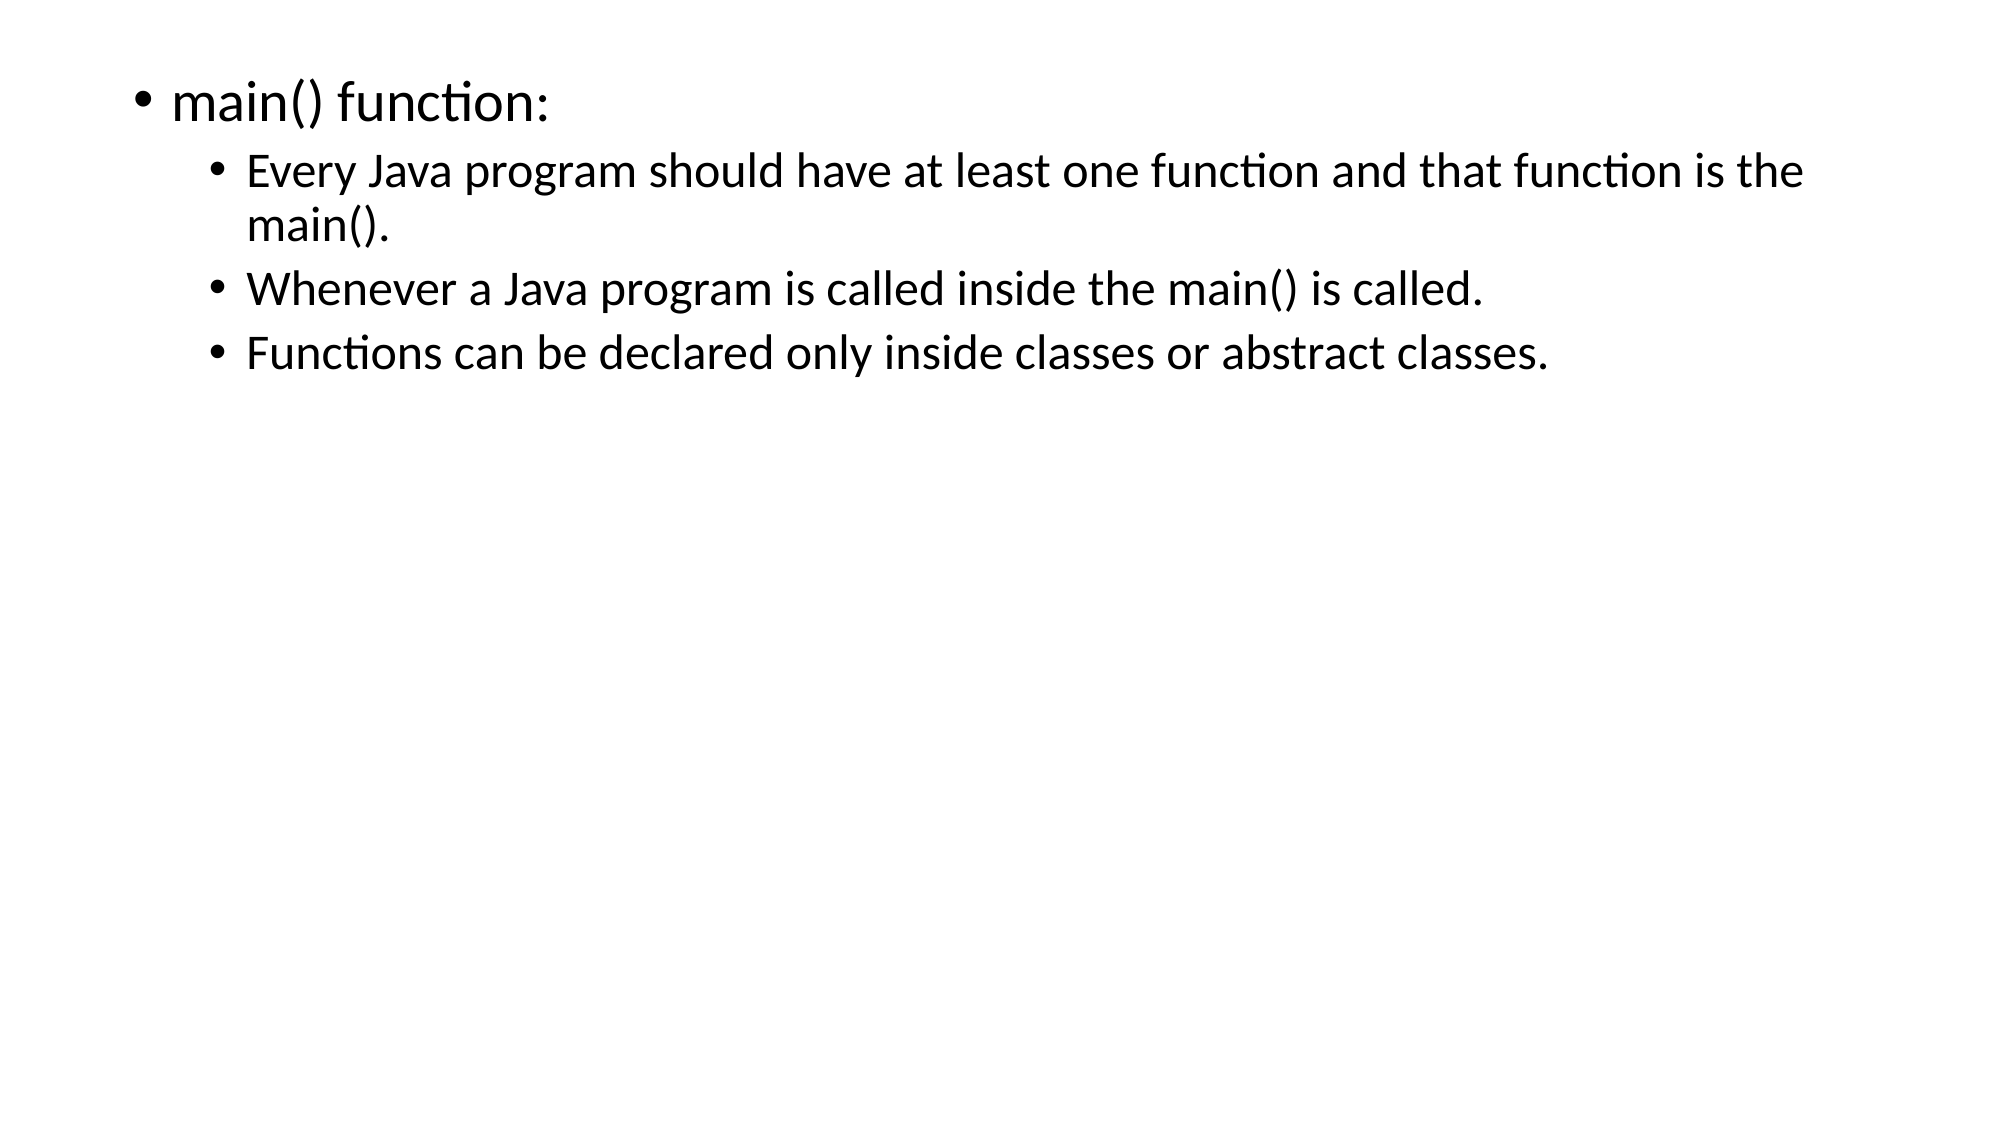

main() function:
Every Java program should have at least one function and that function is the main().
Whenever a Java program is called inside the main() is called.
Functions can be declared only inside classes or abstract classes.